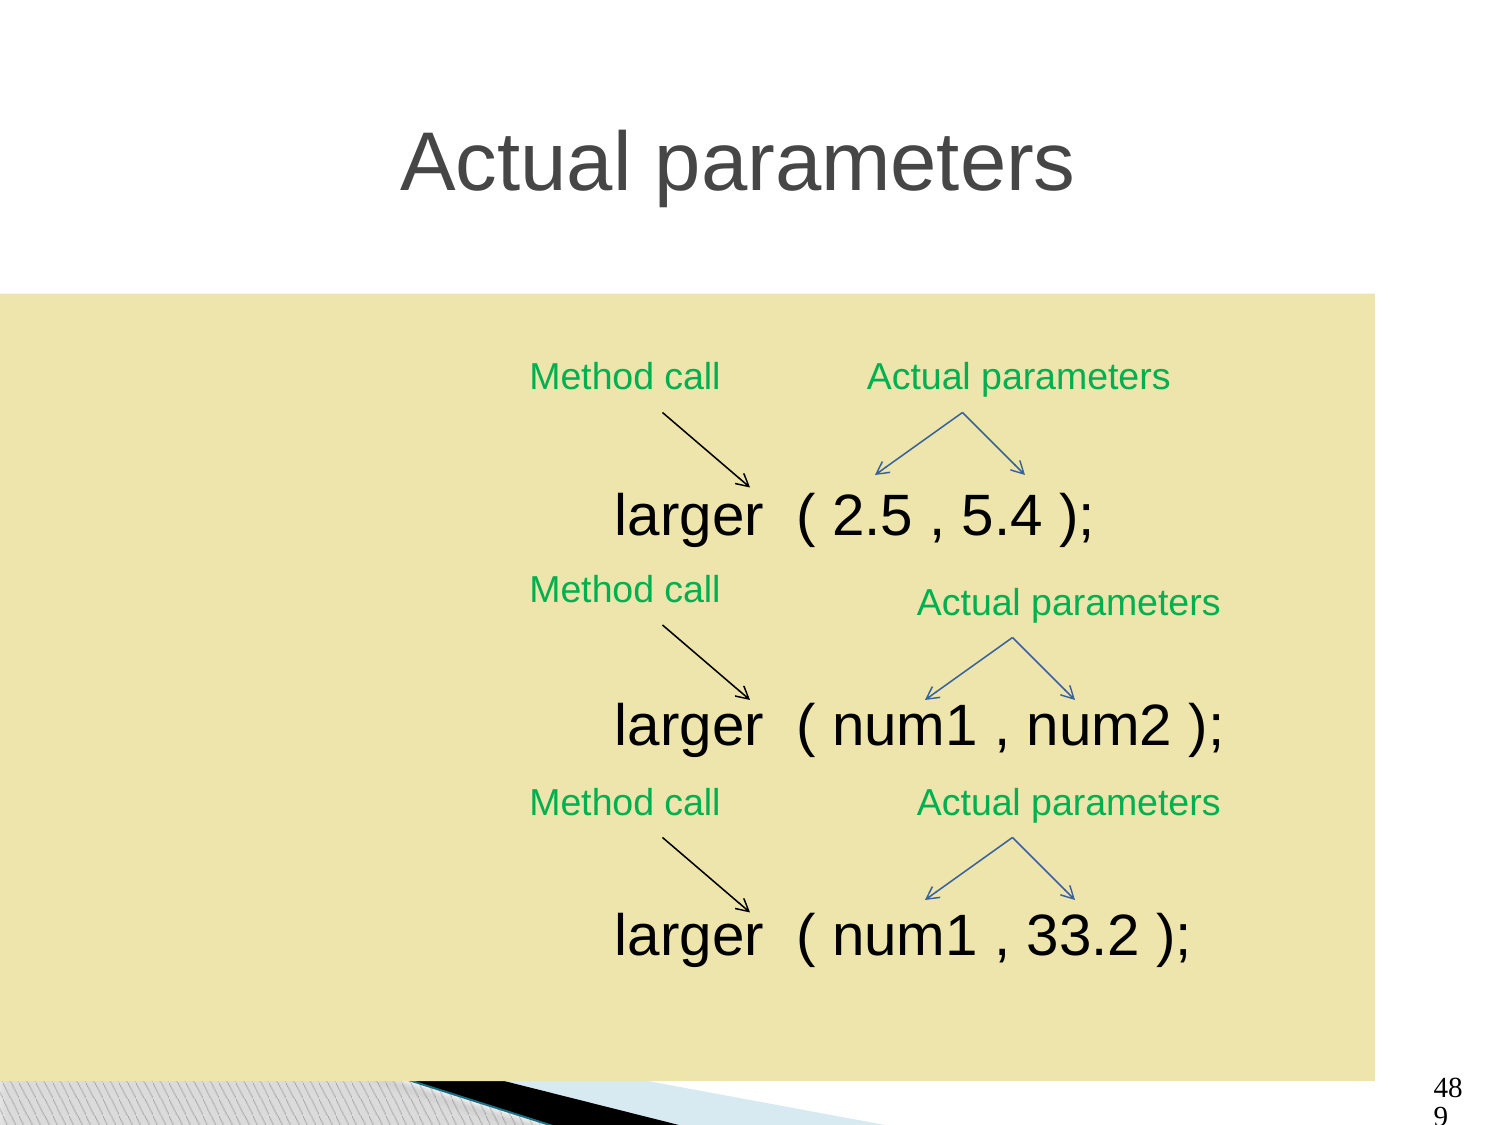

Actual parameters

larger  ( 2.5 , 5.4 );

larger  ( num1 , num2 );

larger  ( num1 , 33.2 );

Method call
Actual parameters
Method call
Actual parameters
Method call
Actual parameters
489